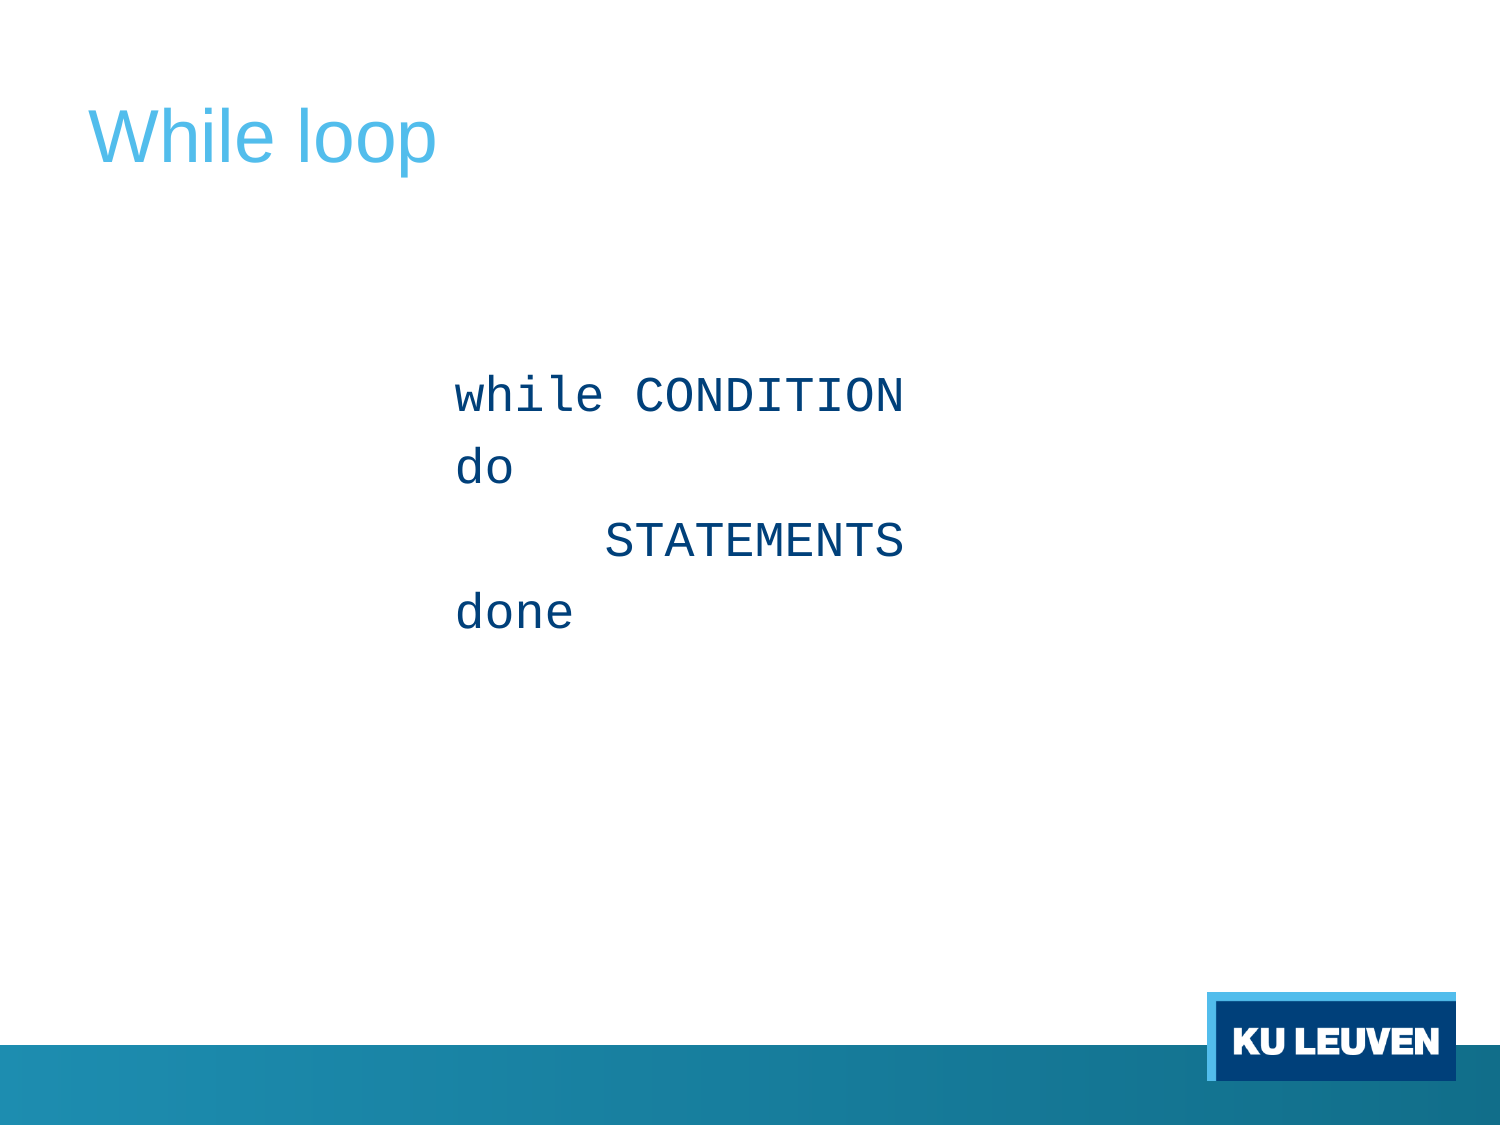

# While loop
while CONDITION
do
     STATEMENTS
done